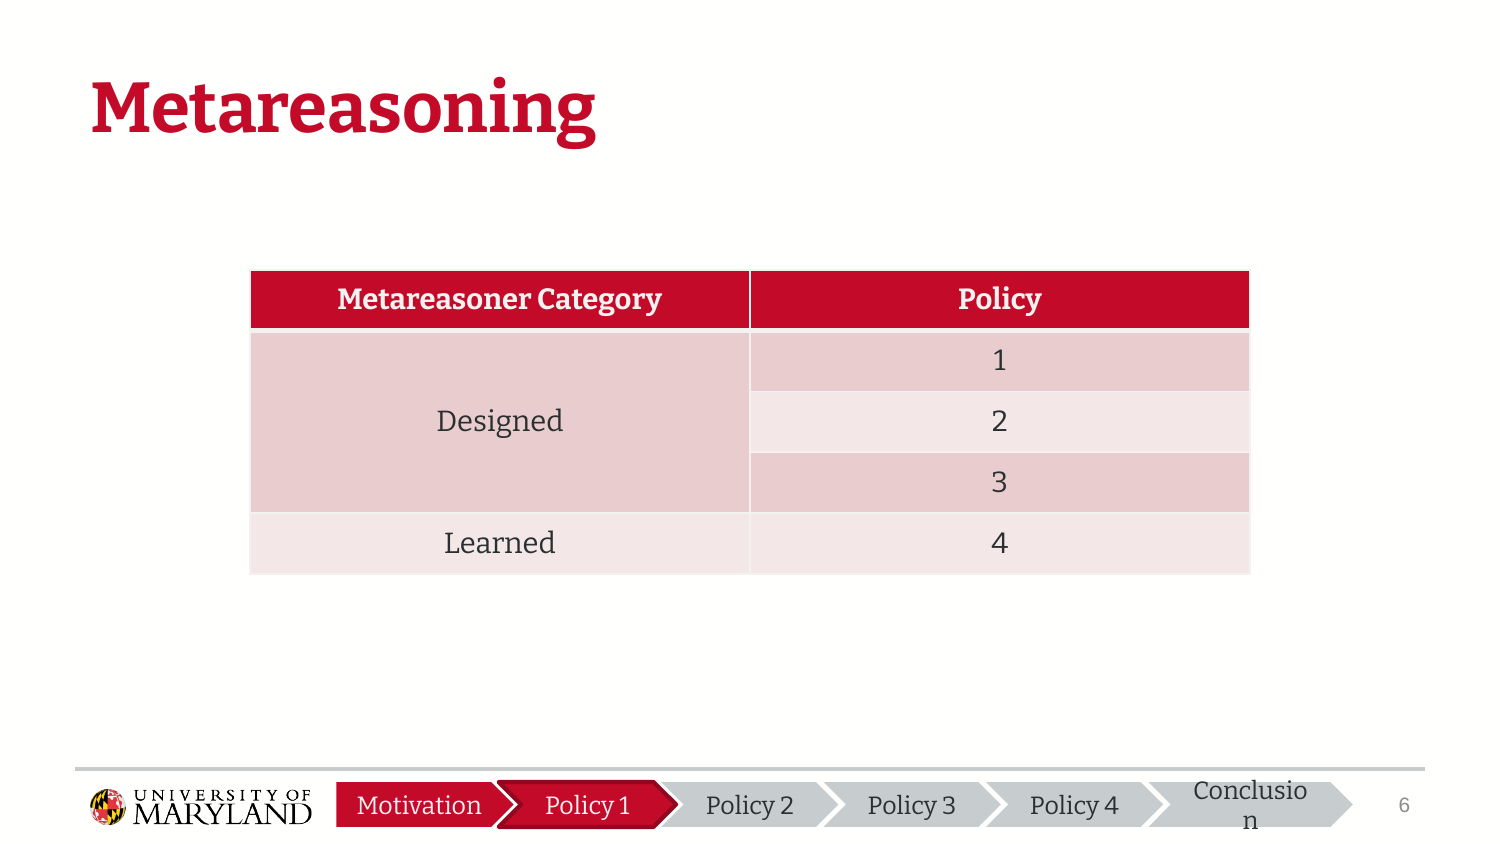

# Metareasoning
| Metareasoner Category | Policy |
| --- | --- |
| Designed | 1 |
|  | 2 |
|  | 3 |
| Learned | 4 |
Motivation
Policy 2
Policy 3
Policy 4
Conclusion
Policy 1
6